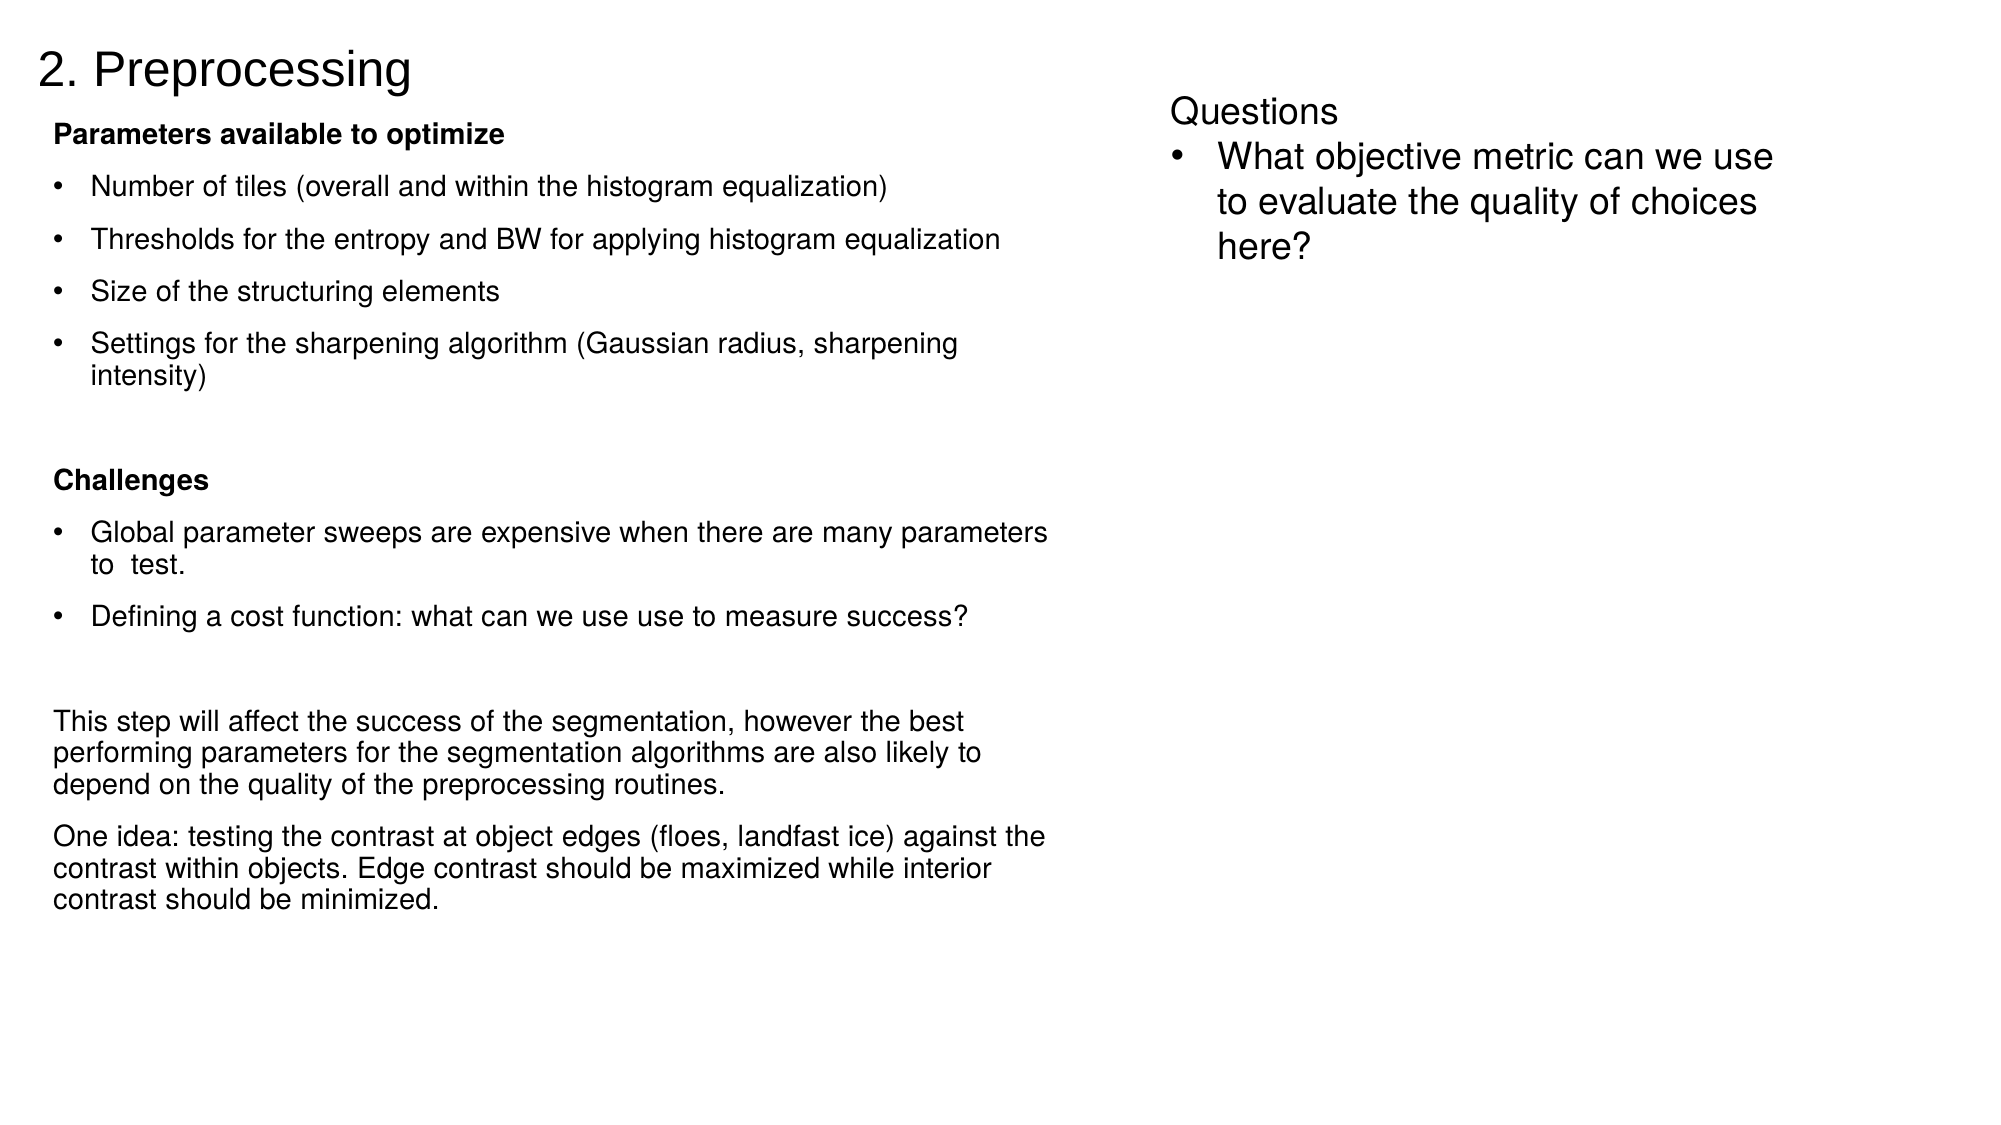

# 2. Preprocessing
Questions
What objective metric can we use to evaluate the quality of choices here?

Parameters available to optimize
Number of tiles (overall and within the histogram equalization)
Thresholds for the entropy and BW for applying histogram equalization
Size of the structuring elements
Settings for the sharpening algorithm (Gaussian radius, sharpening intensity)

Challenges
Global parameter sweeps are expensive when there are many parameters to  test.
Defining a cost function: what can we use use to measure success?

This step will affect the success of the segmentation, however the best performing parameters for the segmentation algorithms are also likely to depend on the quality of the preprocessing routines.
One idea: testing the contrast at object edges (floes, landfast ice) against the contrast within objects. Edge contrast should be maximized while interior contrast should be minimized.